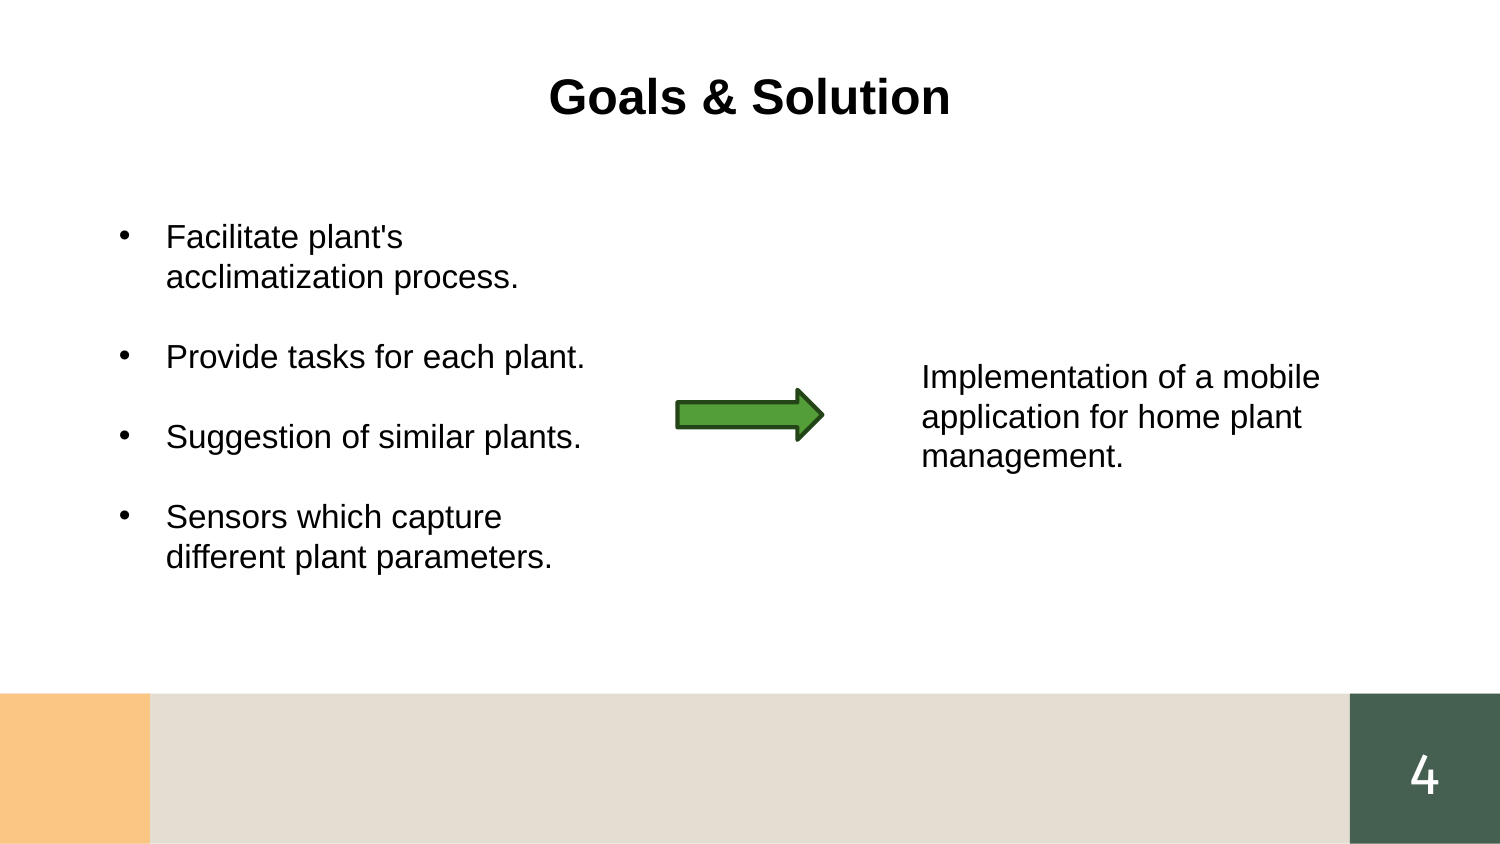

# Goals & Solution

Facilitate plant's acclimatization process.

Provide tasks for each plant.

Suggestion of similar plants.

Sensors which capture different plant parameters.

Implementation of a mobile application for home plant management.

4